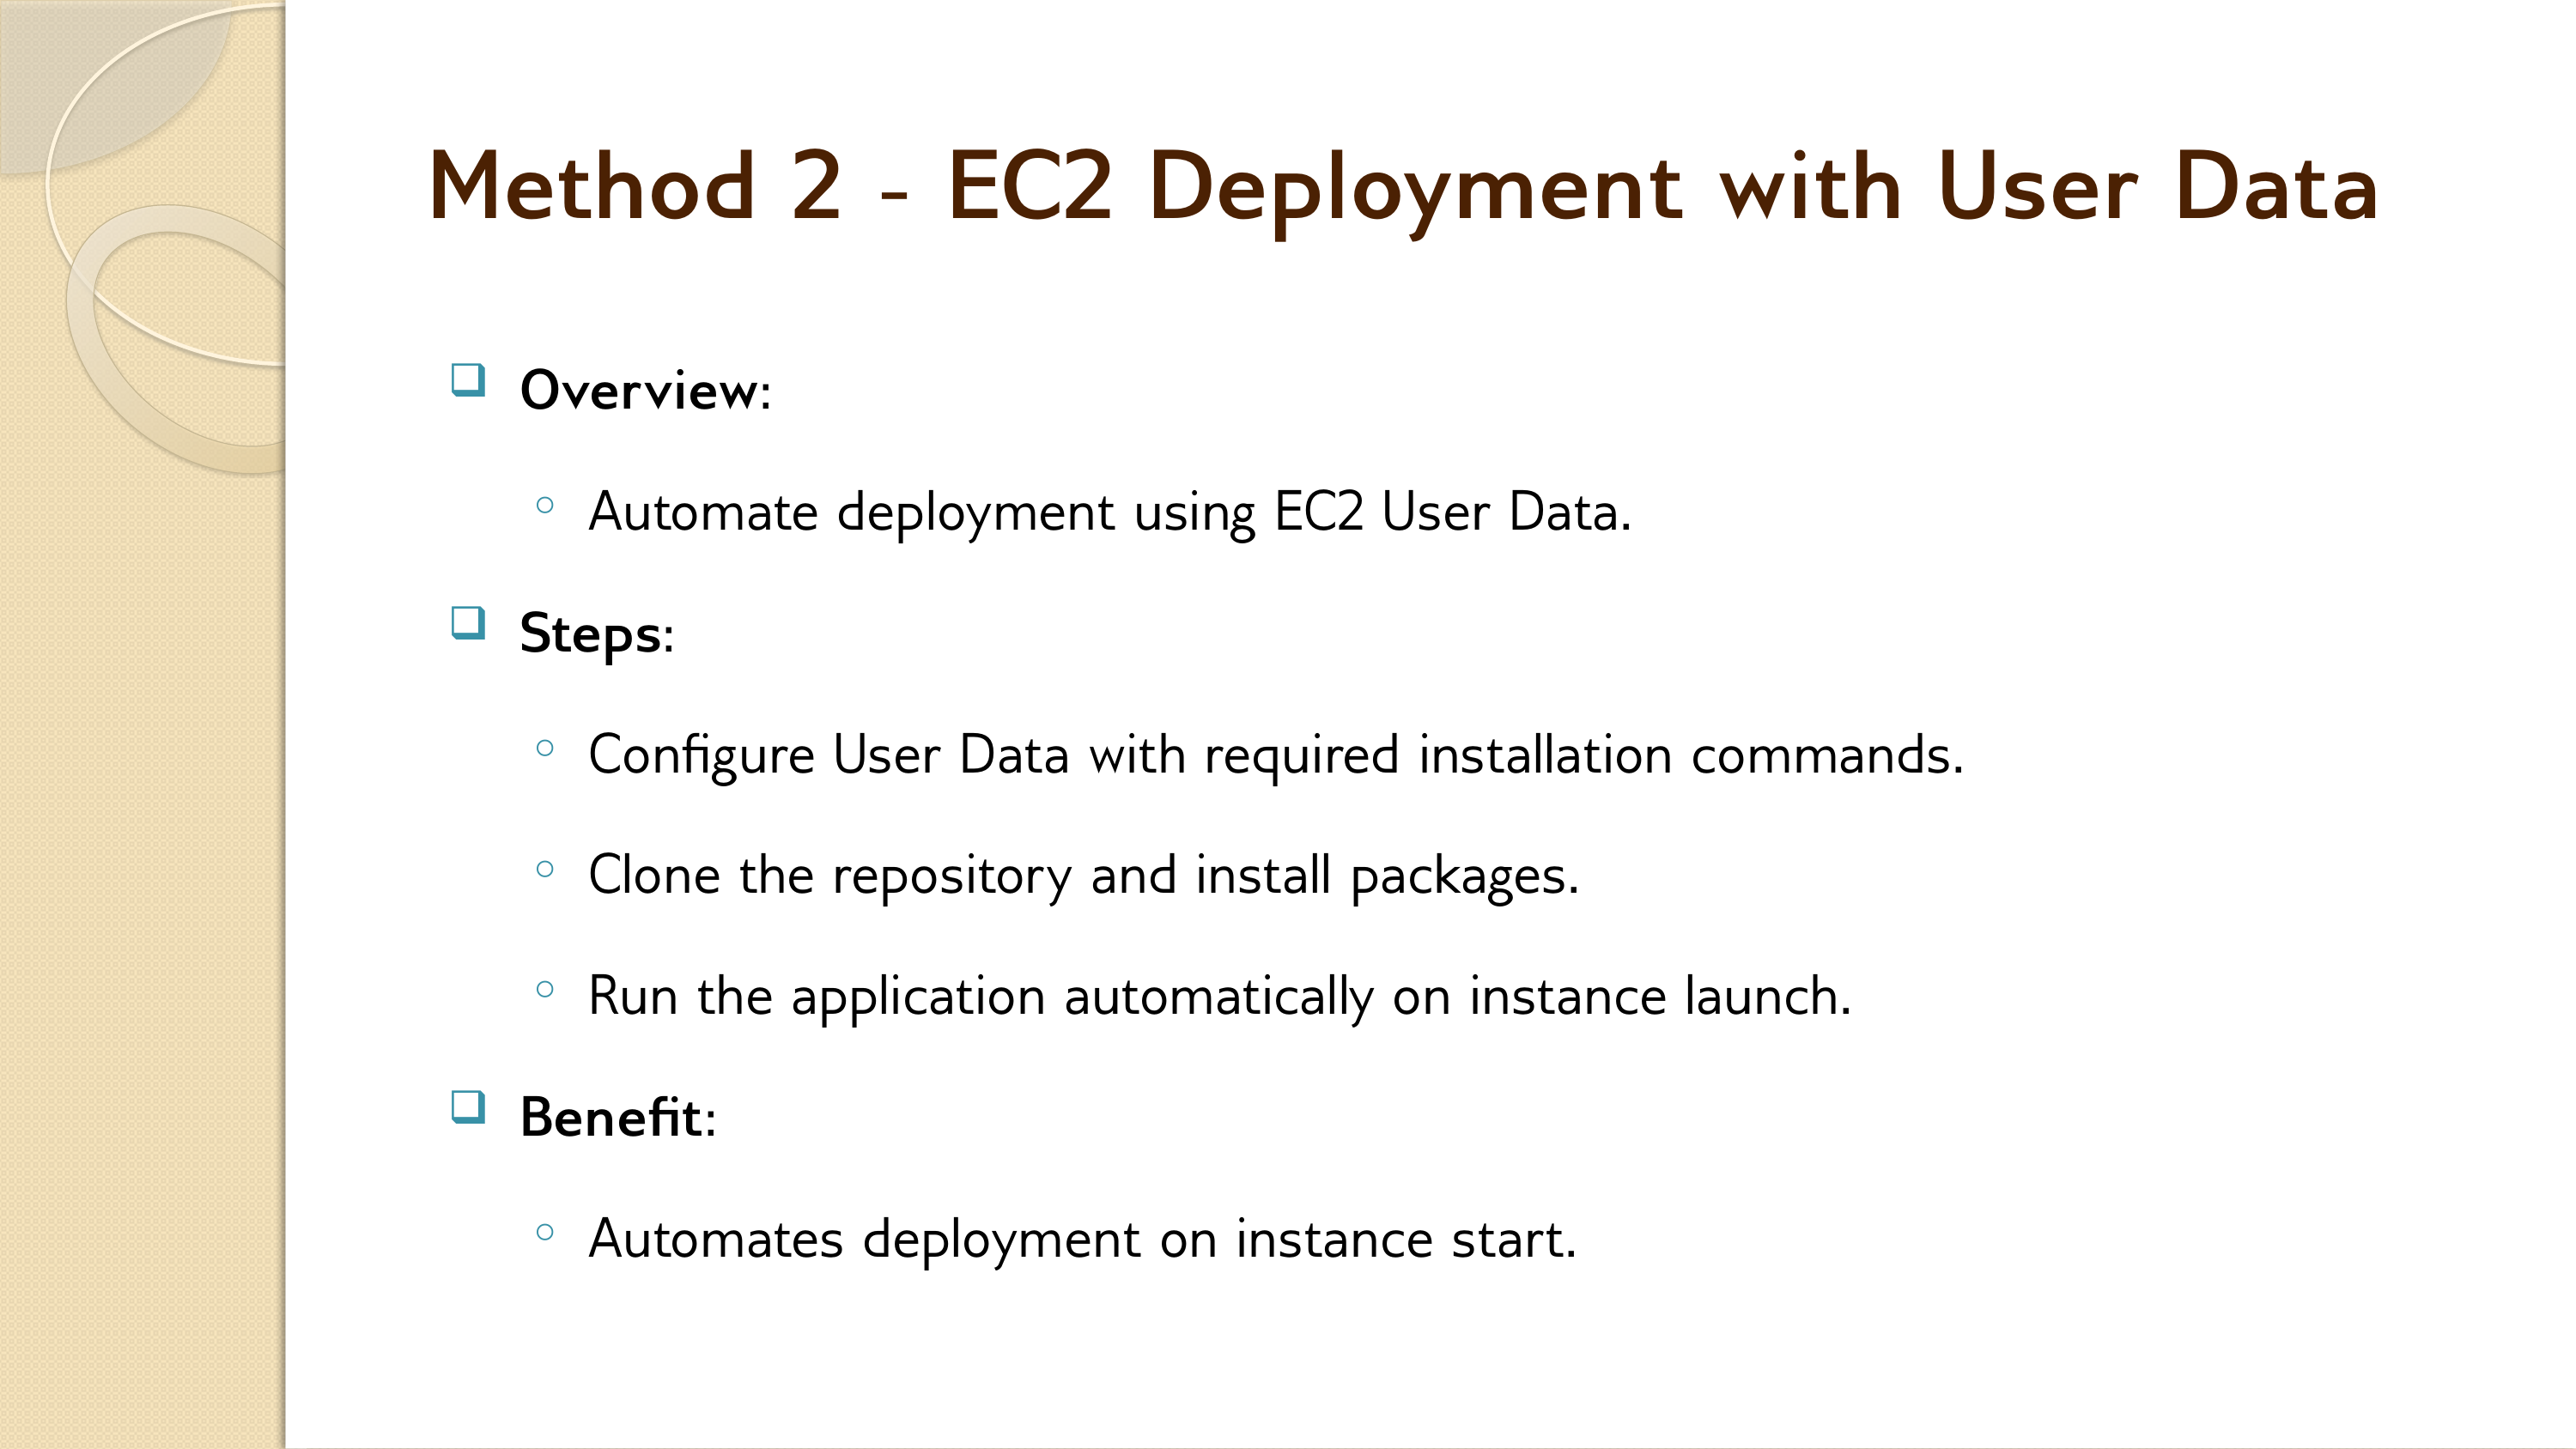

# Method 2 - EC2 Deployment with User Data
Overview:
Automate deployment using EC2 User Data.
Steps:
Configure User Data with required installation commands.
Clone the repository and install packages.
Run the application automatically on instance launch.
Benefit:
Automates deployment on instance start.